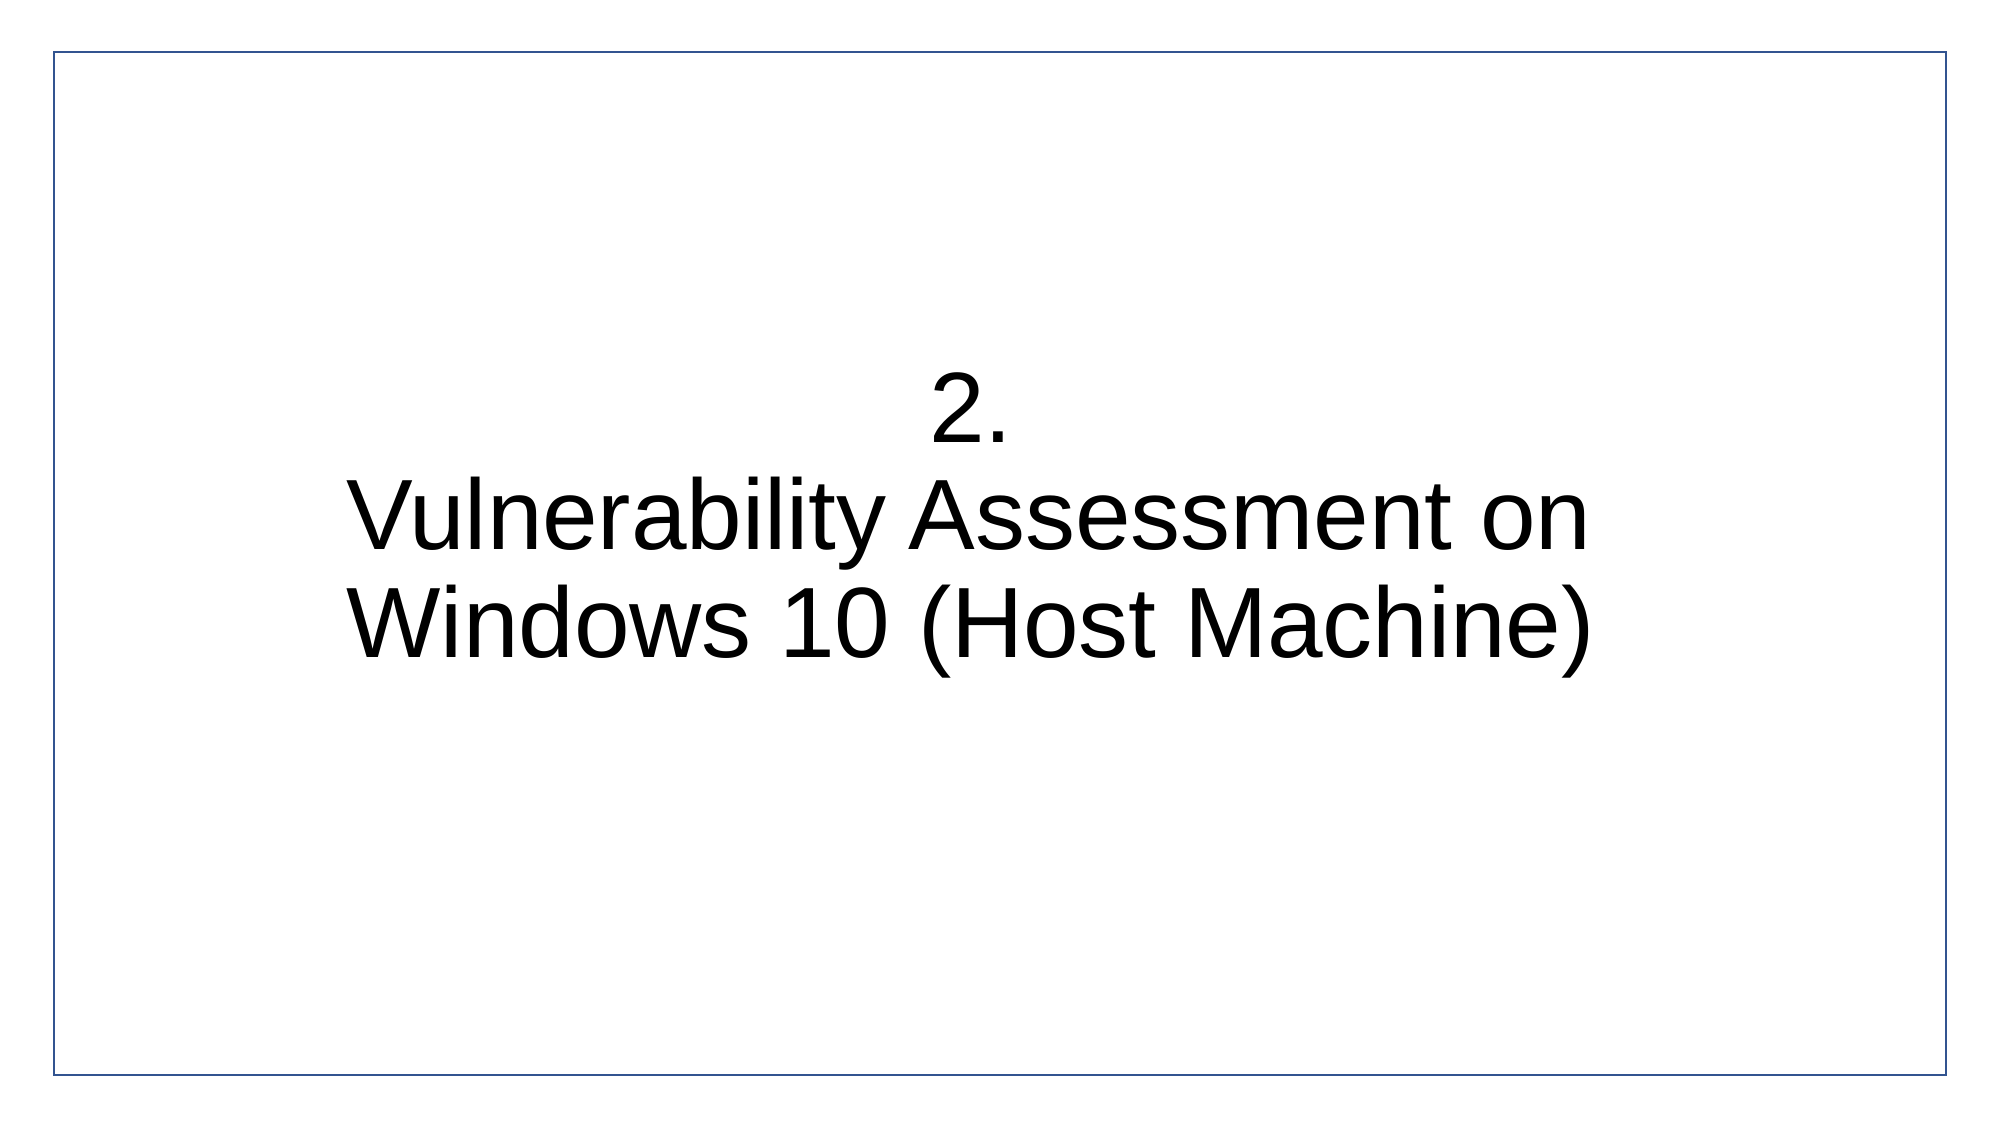

# 2. Vulnerability Assessment on Windows 10 (Host Machine)